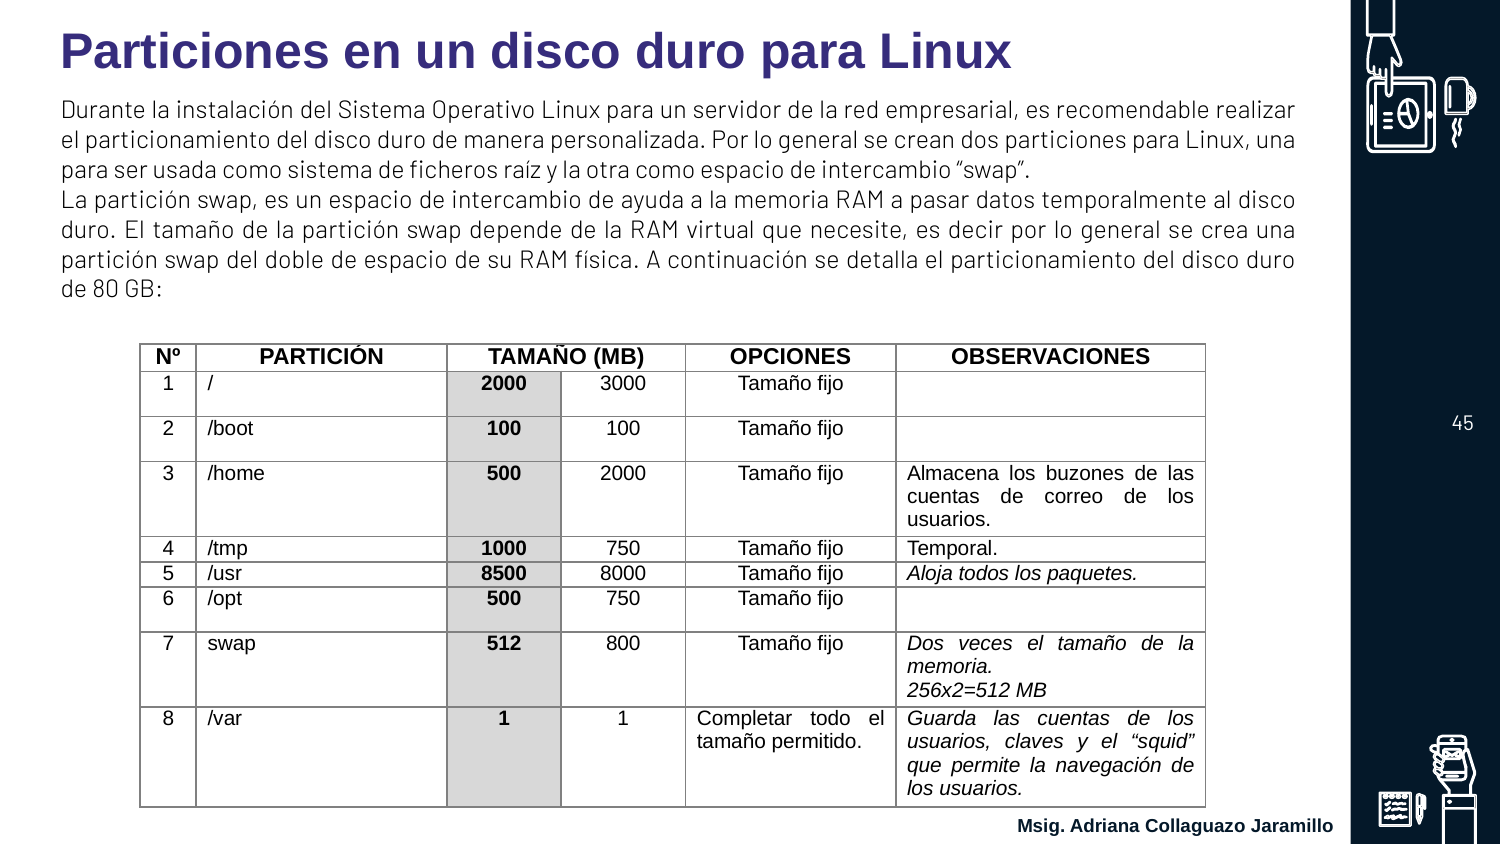

Particiones en un disco duro para Linux
Durante la instalación del Sistema Operativo Linux para un servidor de la red empresarial, es recomendable realizar el particionamiento del disco duro de manera personalizada. Por lo general se crean dos particiones para Linux, una para ser usada como sistema de ficheros raíz y la otra como espacio de intercambio “swap”.
La partición swap, es un espacio de intercambio de ayuda a la memoria RAM a pasar datos temporalmente al disco duro. El tamaño de la partición swap depende de la RAM virtual que necesite, es decir por lo general se crea una partición swap del doble de espacio de su RAM física. A continuación se detalla el particionamiento del disco duro de 80 GB:
| Nº | PARTICIÓN | TAMAÑO (MB) |  | OPCIONES | OBSERVACIONES |
| --- | --- | --- | --- | --- | --- |
| 1 | / | 2000 | 3000 | Tamaño fijo |  |
| 2 | /boot | 100 | 100 | Tamaño fijo |  |
| 3 | /home | 500 | 2000 | Tamaño fijo | Almacena los buzones de las cuentas de correo de los usuarios. |
| 4 | /tmp | 1000 | 750 | Tamaño fijo | Temporal. |
| 5 | /usr | 8500 | 8000 | Tamaño fijo | Aloja todos los paquetes. |
| 6 | /opt | 500 | 750 | Tamaño fijo |  |
| 7 | swap | 512 | 800 | Tamaño fijo | Dos veces el tamaño de la memoria. 256x2=512 MB |
| 8 | /var | 1 | 1 | Completar todo el tamaño permitido. | Guarda las cuentas de los usuarios, claves y el “squid” que permite la navegación de los usuarios. |
45